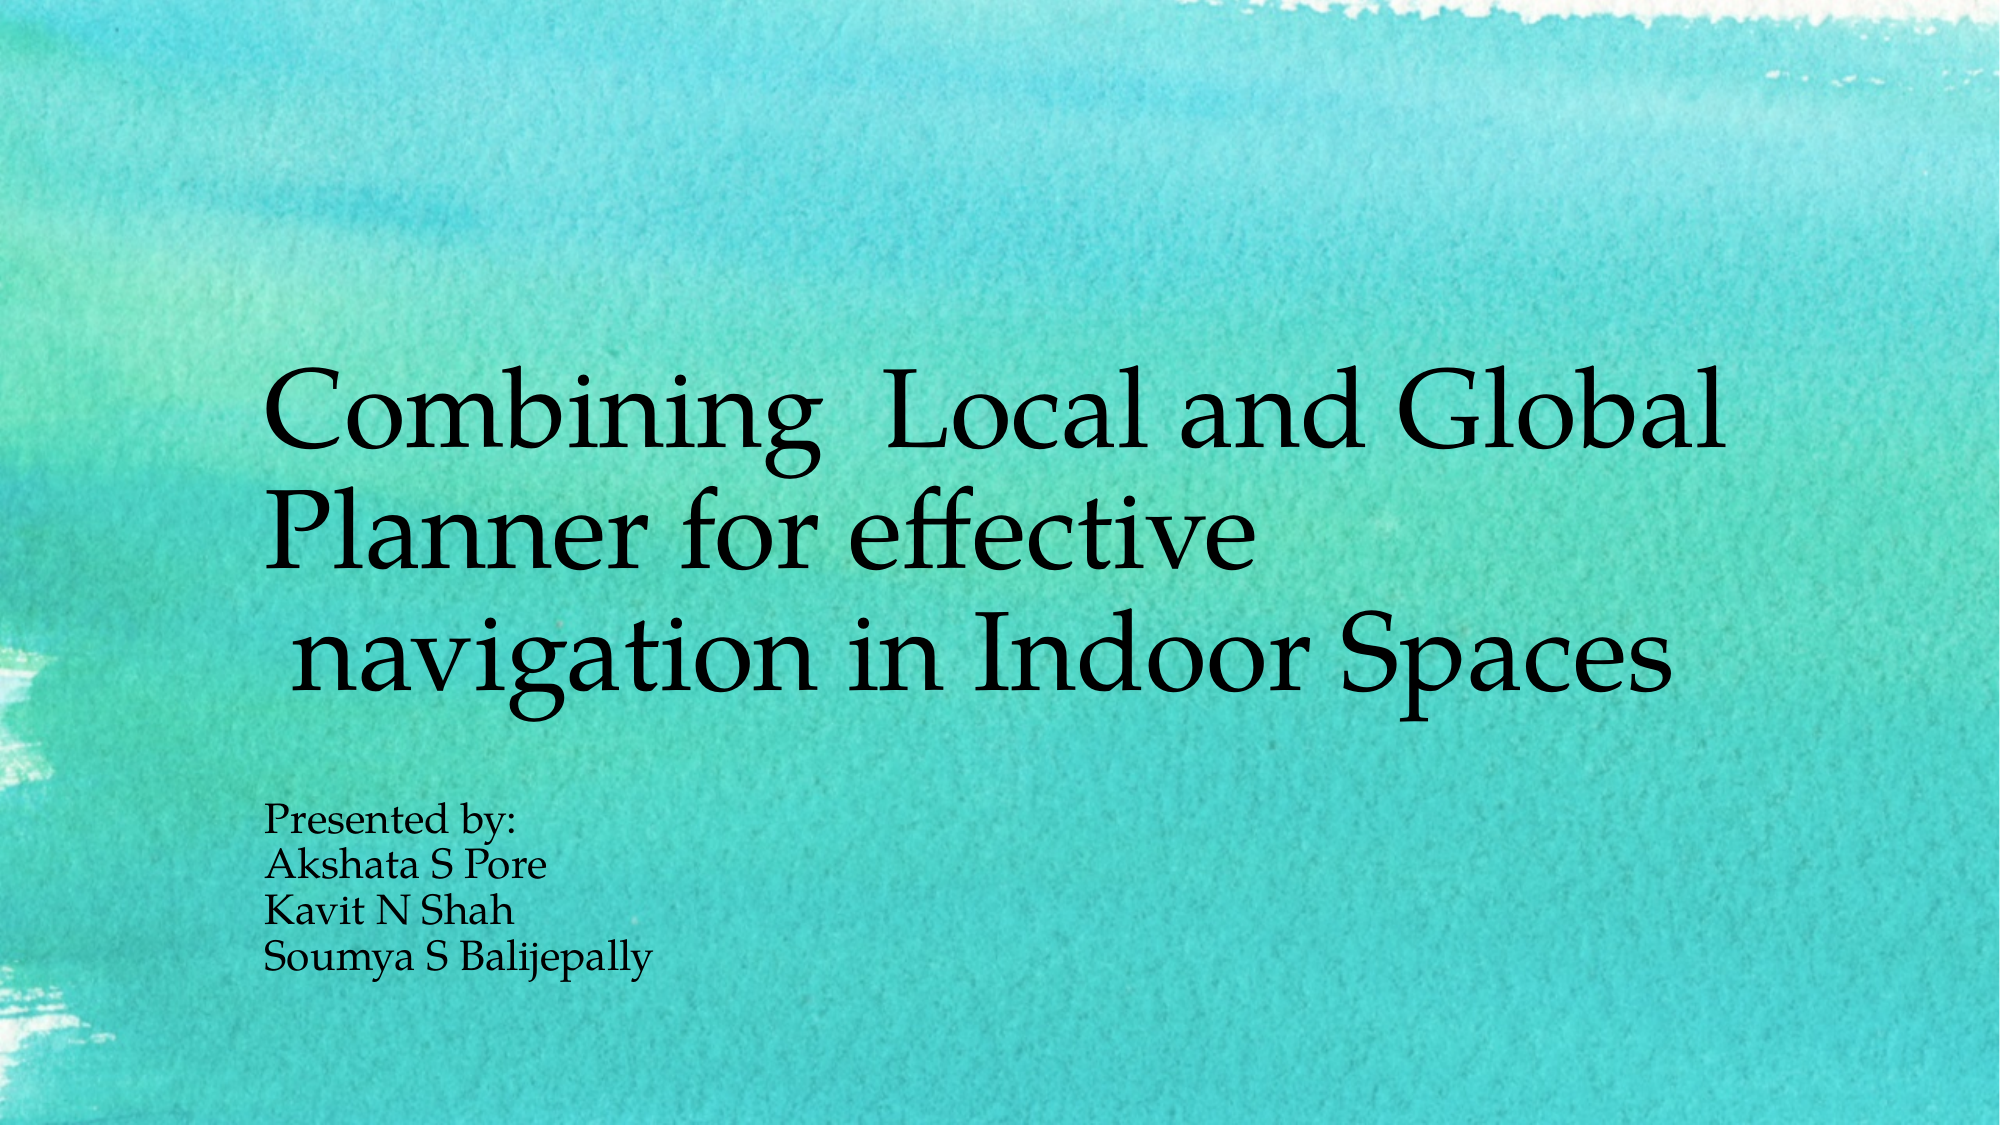

# Combining  Local and Global Planner for effective  navigation in Indoor Spaces
Presented by:
Akshata S Pore
Kavit N Shah
Soumya S Balijepally